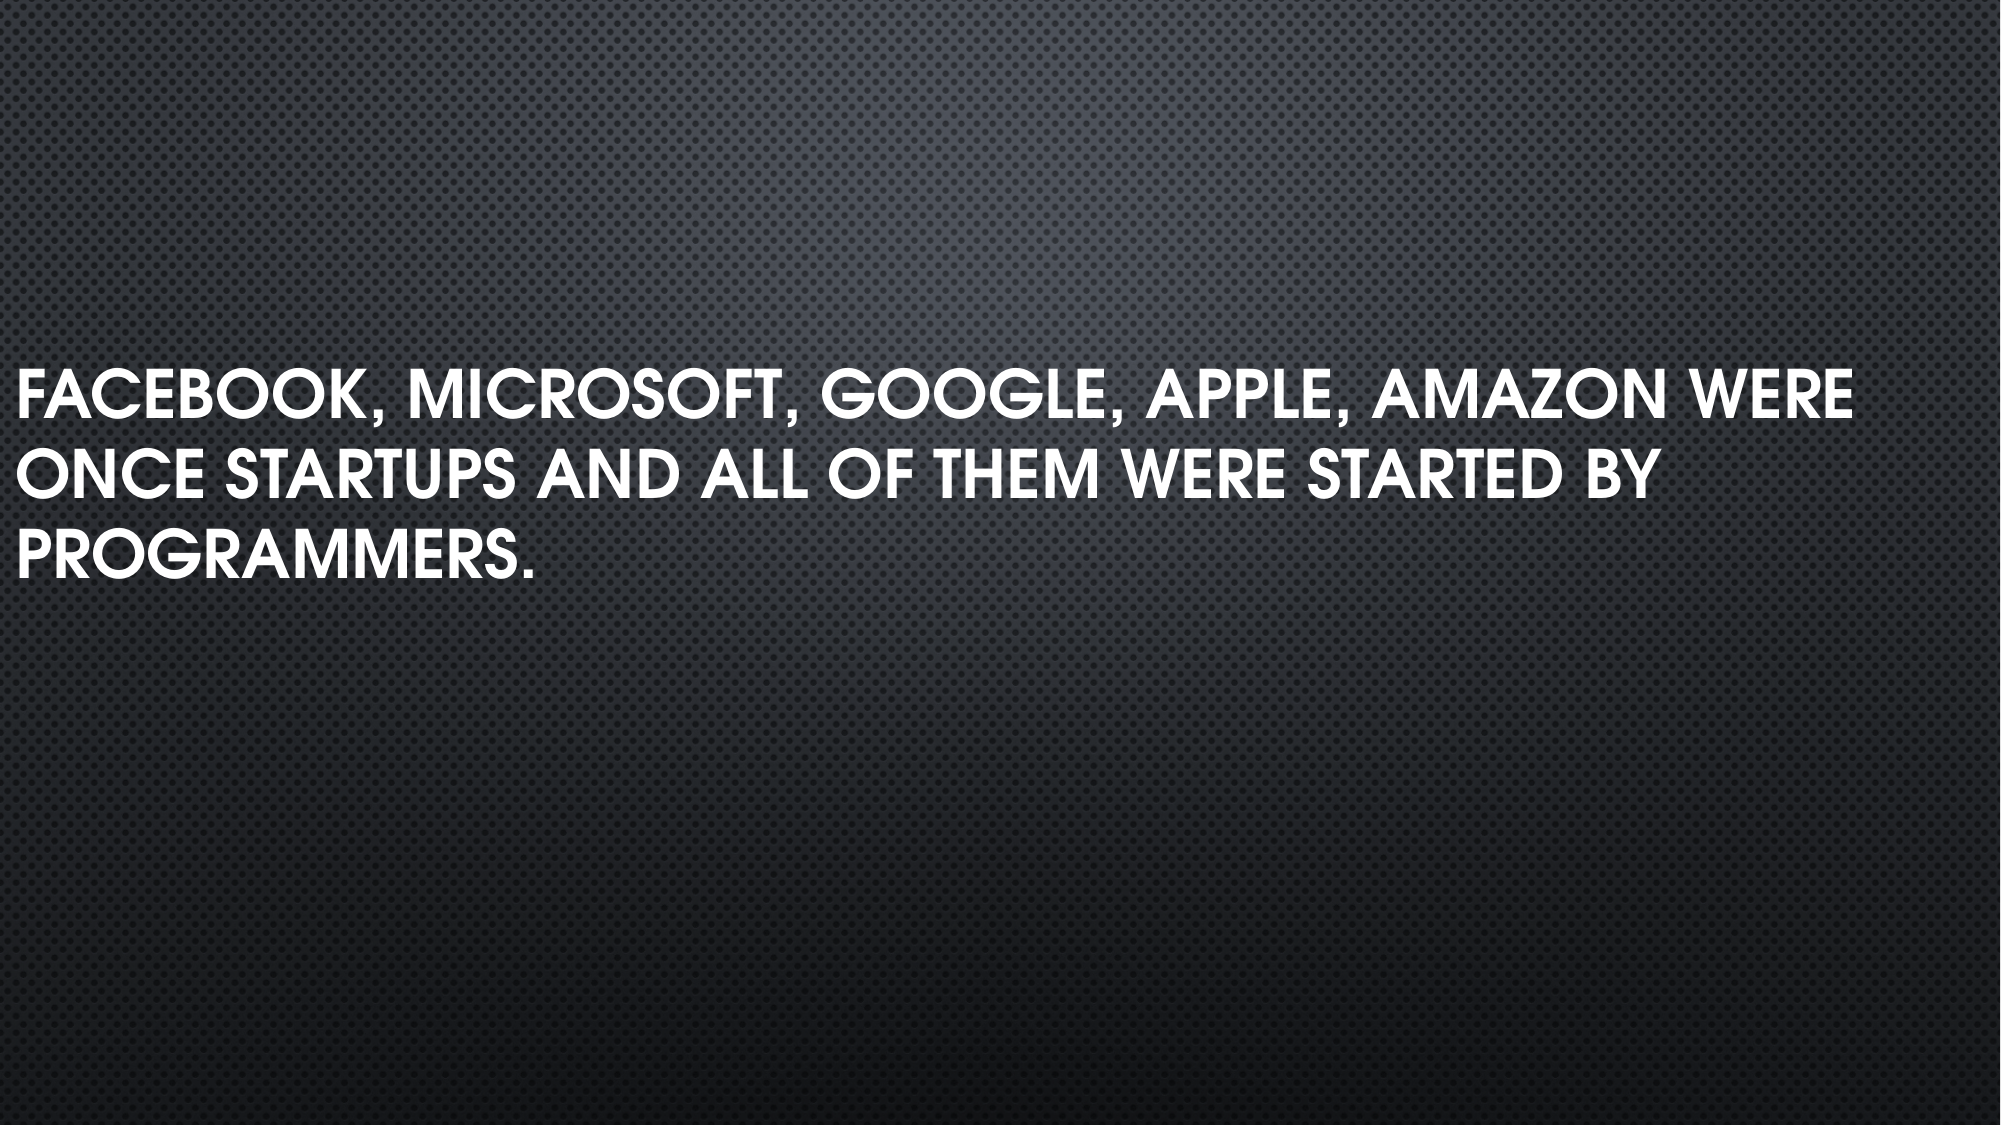

# Facebook, Microsoft, Google, Apple, amazon were once startups and all of them were started by programmers.